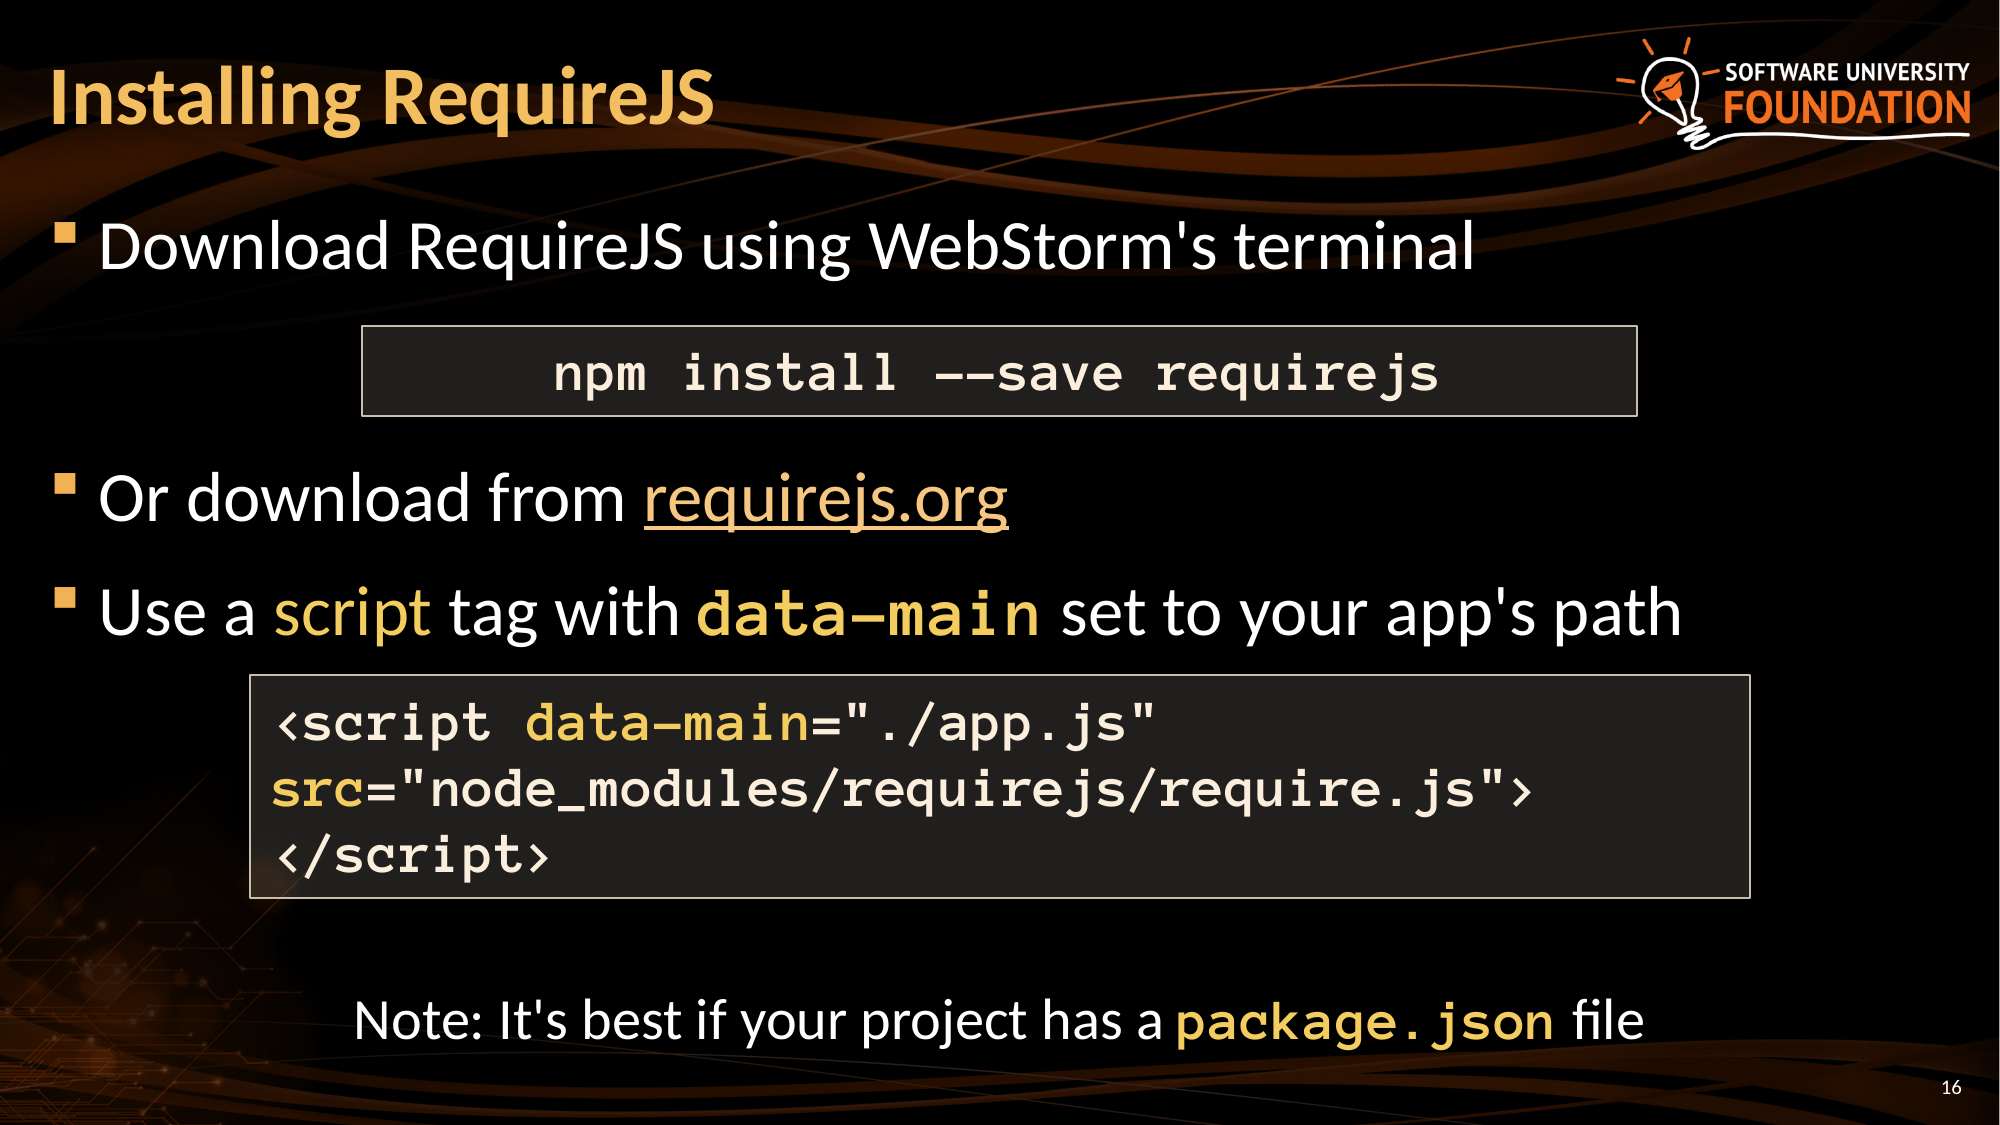

# Installing RequireJS
Download RequireJS using WebStorm's terminal
Or download from requirejs.org
Use a script tag with data-main set to your app's path
npm install --save requirejs
<script data-main="./app.js" src="node_modules/requirejs/require.js">
</script>
Note: It's best if your project has a package.json file
16